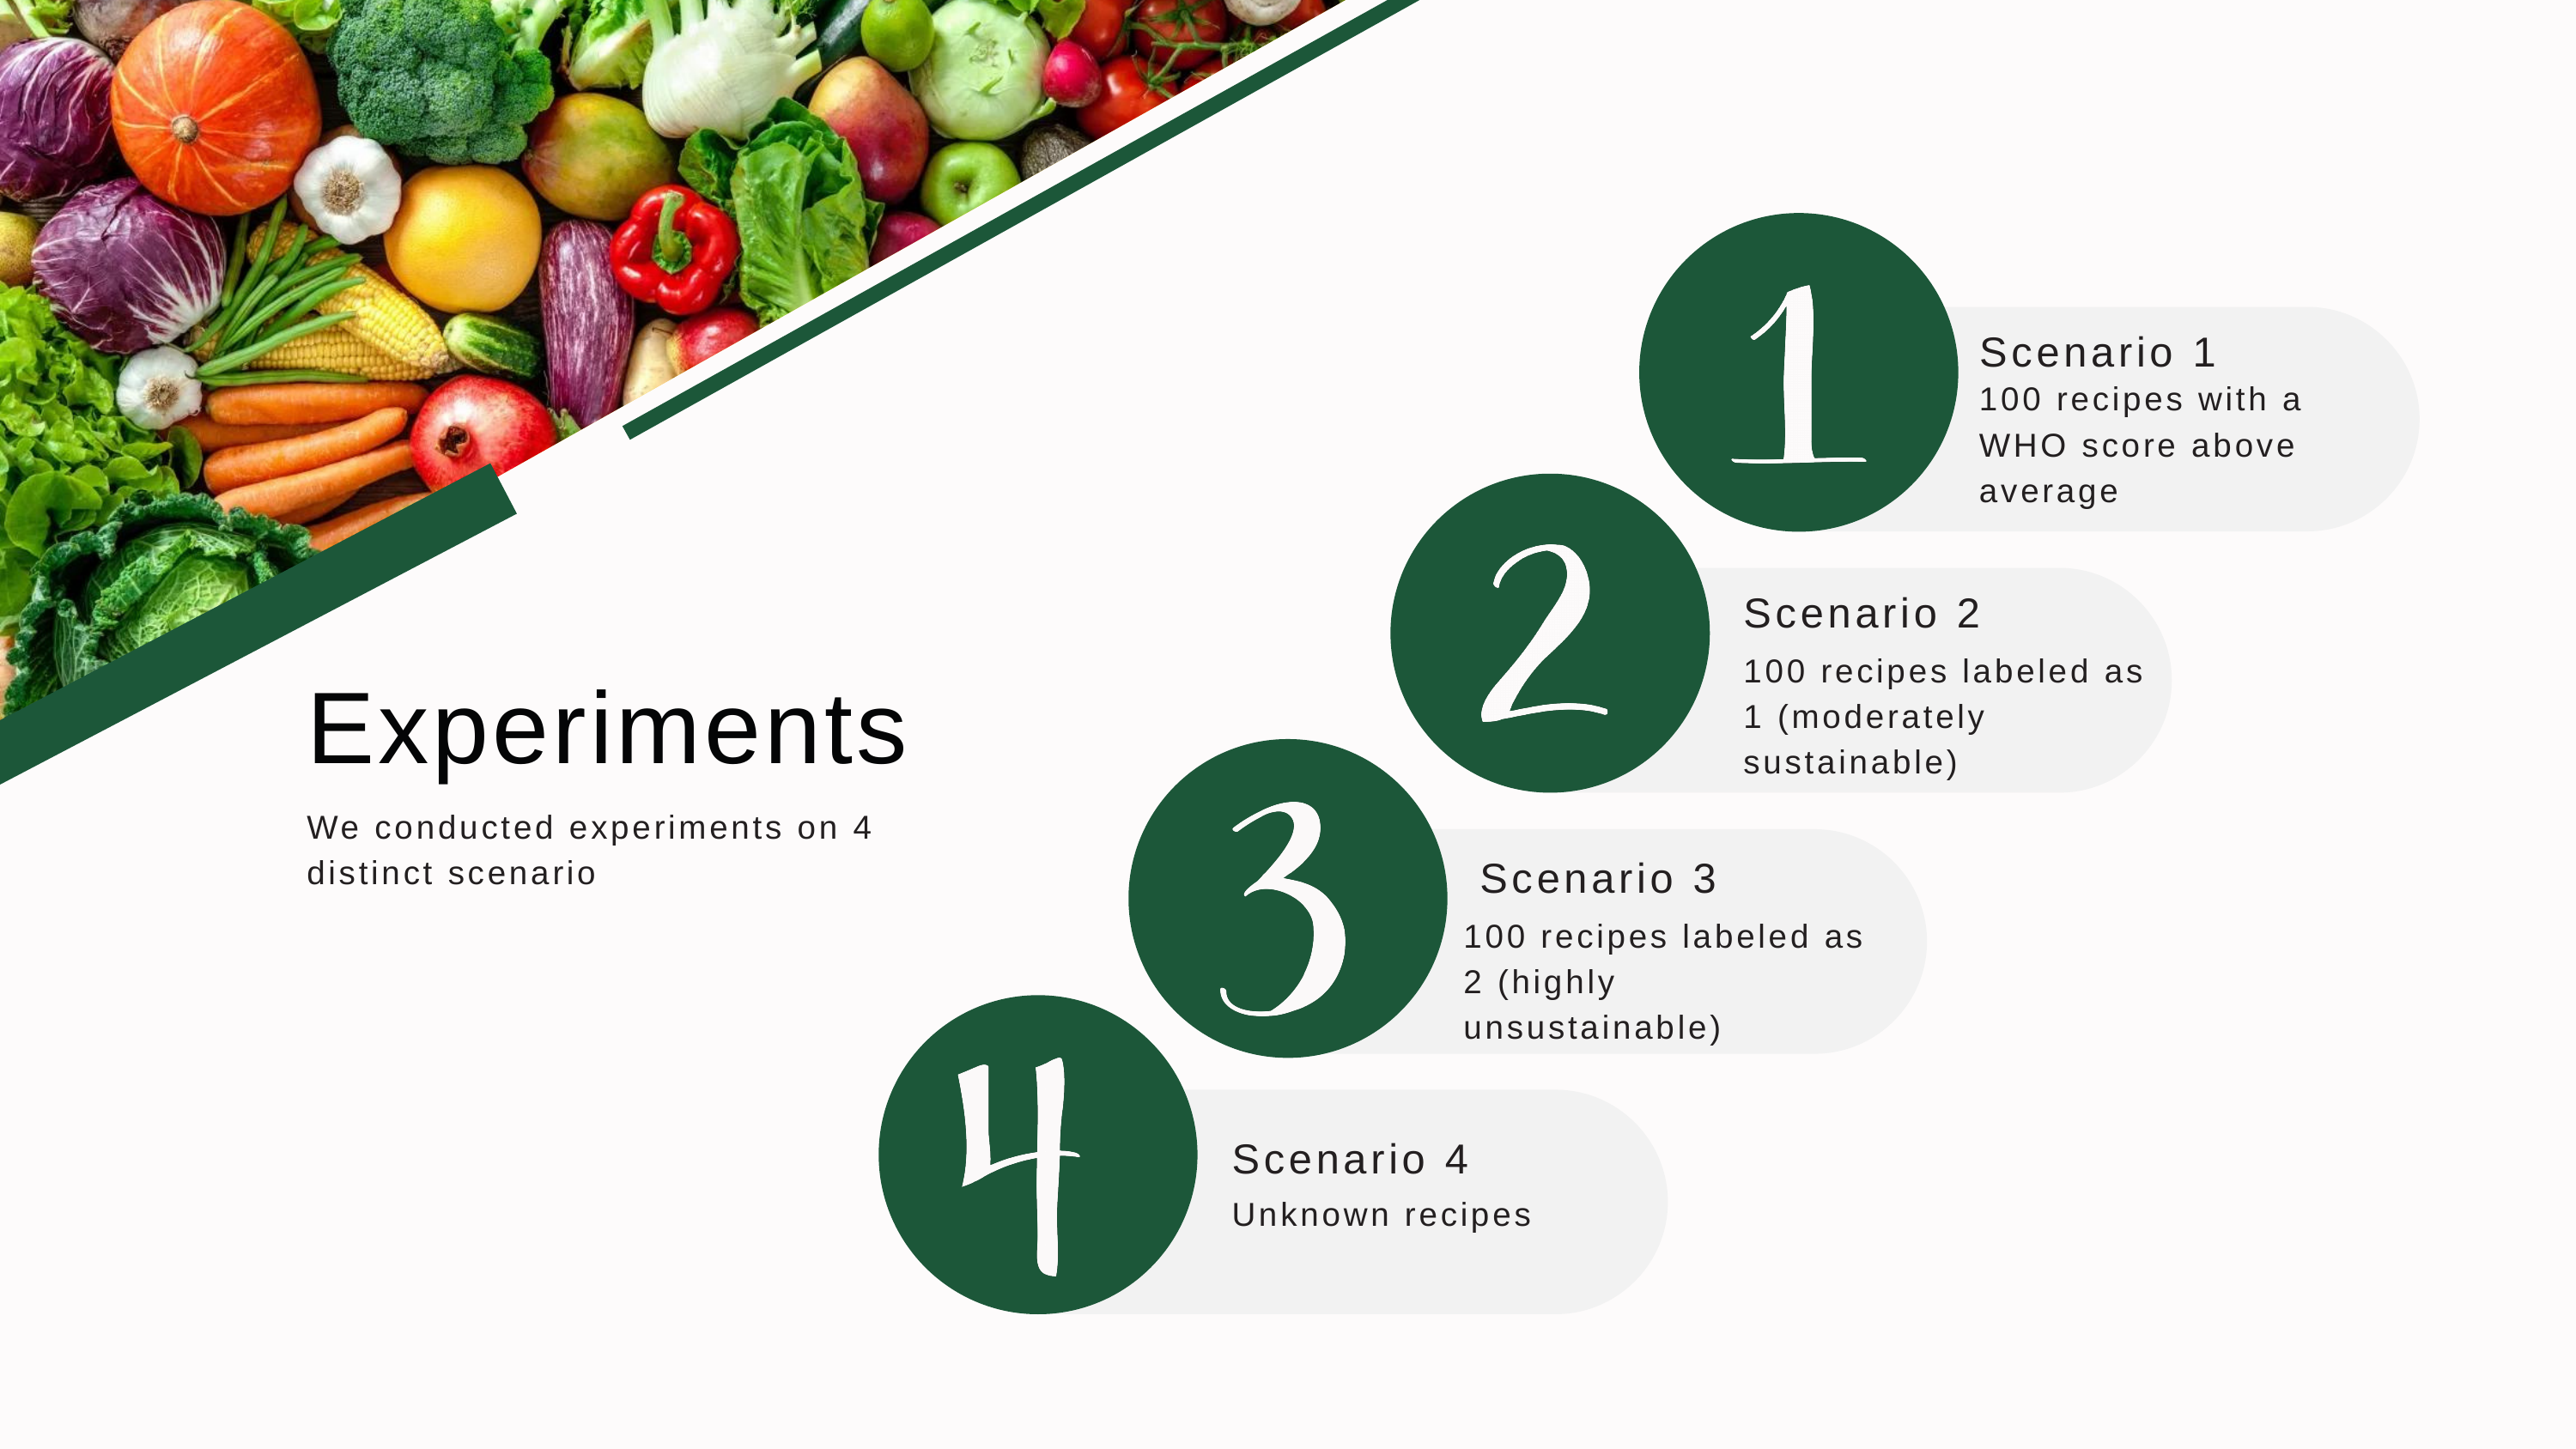

Scenario 1
100 recipes with a WHO score above average

Scenario 2
100 recipes labeled as 1 (moderately sustainable)
Experiments

We conducted experiments on 4 distinct scenario

Scenario 3
100 recipes labeled as 2 (highly unsustainable)

Scenario 4

Unknown recipes